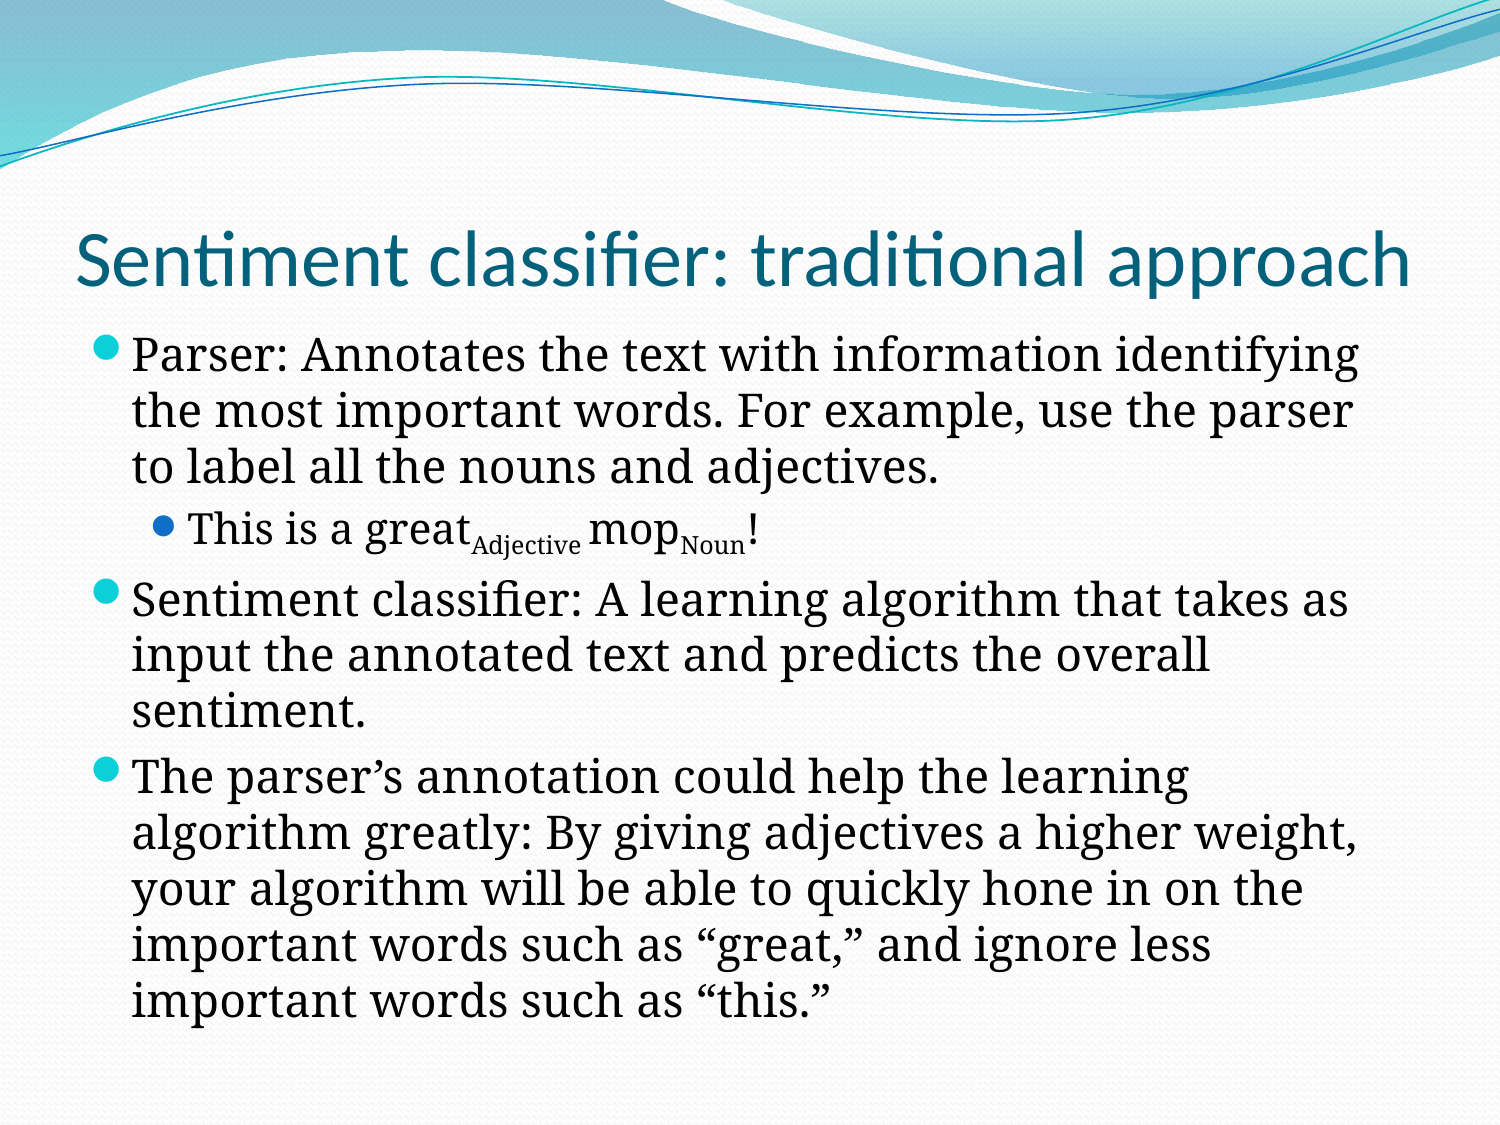

# Sentiment classifier: traditional approach
Parser: Annotates the text with information identifying the most important words. For example, use the parser to label all the nouns and adjectives.
This is a greatAdjective mopNoun!
Sentiment classifier: A learning algorithm that takes as input the annotated text and predicts the overall sentiment.
The parser’s annotation could help the learning algorithm greatly: By giving adjectives a higher weight, your algorithm will be able to quickly hone in on the important words such as “great,” and ignore less important words such as “this.”